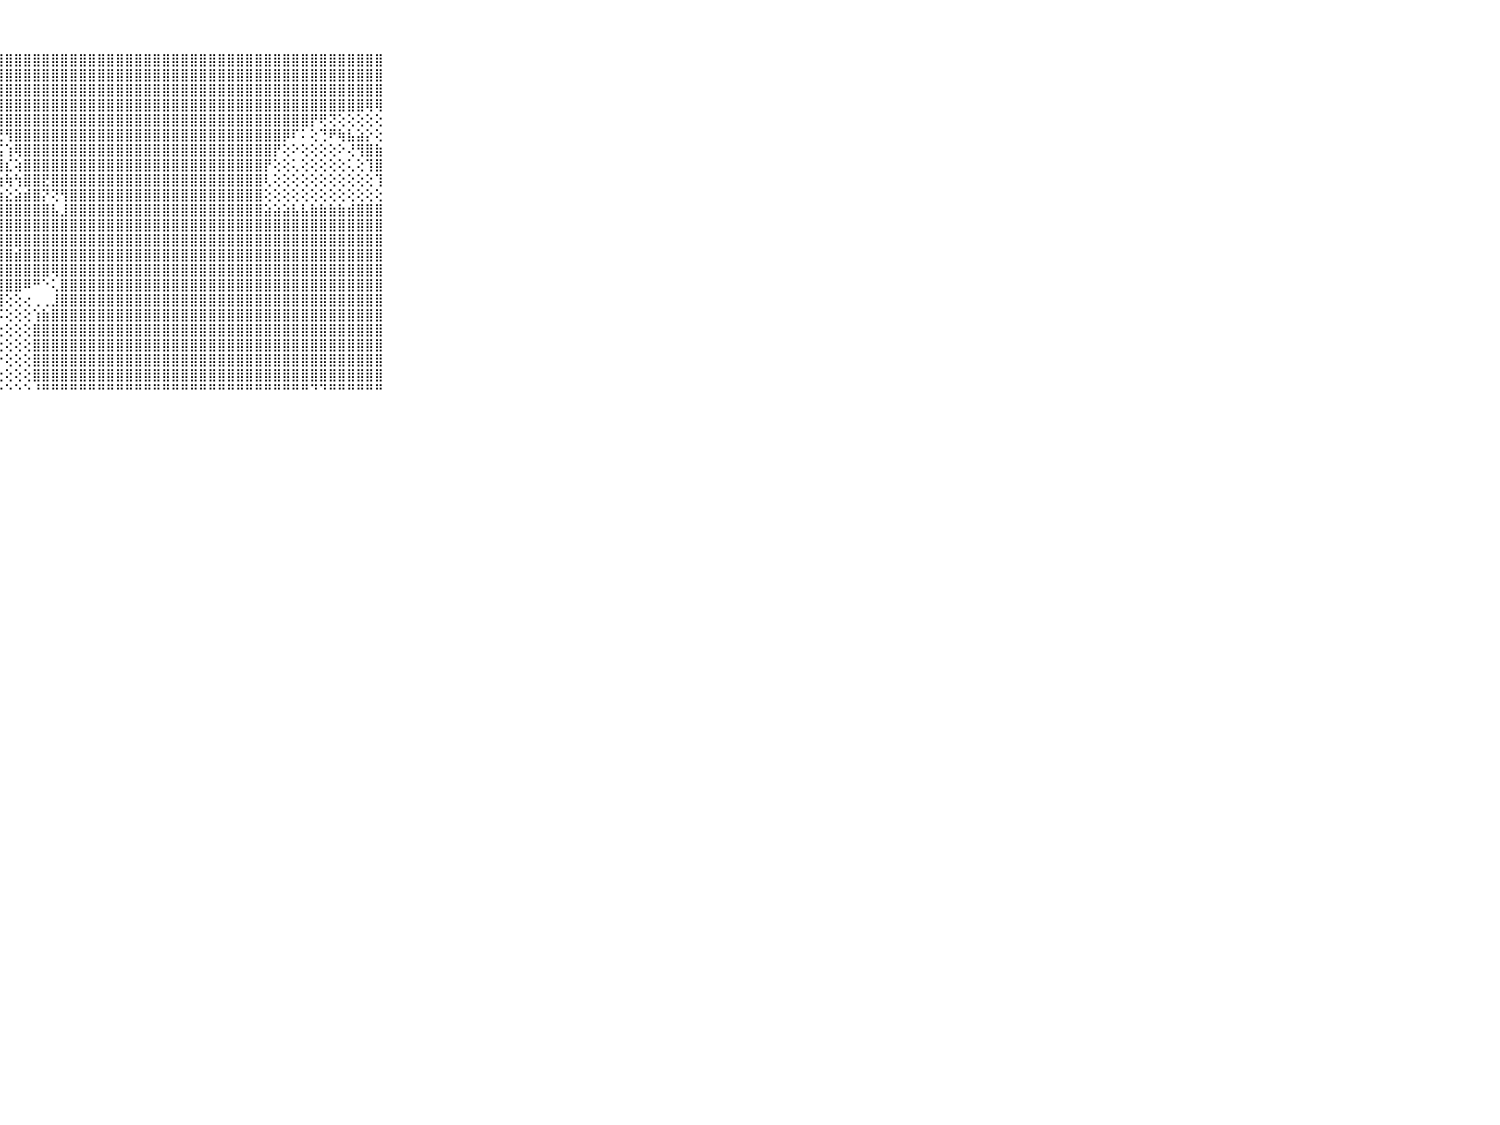

⠀⠀⠀⠀⠀⠀⠀⠀⠀⠀⠀⣿⣿⣿⣿⣿⣿⣿⣿⣿⣿⣿⣿⣿⣿⣿⣿⣿⣿⣿⣿⣿⣿⣿⣿⣿⣿⣿⣿⣿⣿⣿⣿⣿⣿⣿⣿⣿⣿⣿⣿⣿⣿⣿⣿⣿⣿⣿⣿⣿⣿⣿⣿⣿⣿⣿⣿⣿⣿⠀⠀⠀⠀⠀⠀⠀⠀⠀⠀⠀⠀
⠀⠀⠀⠀⠀⠀⠀⠀⠀⠀⠀⣿⣿⡿⢿⢿⢿⢿⣿⣿⣿⣿⣿⣿⣿⣿⣿⣿⣿⣿⣿⣿⣿⣿⣿⣿⣿⣿⣿⣿⣿⣿⣿⣿⣿⣿⣿⣿⣿⣿⣿⣿⣿⣿⣿⣿⣿⣿⣿⣿⣿⣿⣿⣿⣿⣿⣿⣿⣿⠀⠀⠀⠀⠀⠀⠀⠀⠀⠀⠀⠀
⠀⠀⠀⠀⠀⠀⠀⠀⠀⠀⠀⢕⢗⡪⢗⡣⣗⣗⡕⢹⢝⢻⢿⣿⣿⣿⣿⣿⣿⣿⣿⣿⣿⣿⣿⣿⣿⣿⣿⣿⣿⣿⣿⣿⣿⣿⣿⣿⣿⣿⣿⣿⣿⣿⣿⣿⣿⣿⣿⣿⣿⣿⣿⣿⣿⣿⣿⣿⣿⠀⠀⠀⠀⠀⠀⠀⠀⠀⠀⠀⠀
⠀⠀⠀⠀⠀⠀⠀⠀⠀⠀⠀⣀⣑⣘⣝⢝⢟⢿⣯⣼⣕⢕⢕⡼⢻⢿⣿⣿⣿⣿⣿⣿⣿⣿⣿⣿⣿⣿⣿⣿⣿⣿⣿⣿⣿⣿⣿⣿⣿⣿⣿⣿⣿⣿⣿⣿⣿⣿⣿⣿⣿⣿⣿⣿⣿⣿⣿⢿⢿⠀⠀⠀⠀⠀⠀⠀⠀⠀⠀⠀⠀
⠀⠀⠀⠀⠀⠀⠀⠀⠀⠀⠀⢝⢝⢟⢟⢕⢕⢕⢕⢝⢟⢿⣧⣜⣗⡜⢿⢿⣿⣿⣿⣿⣿⣿⣿⣿⣿⣿⣿⣿⣿⣿⣿⣿⣿⣿⣿⣿⣿⣿⣿⣿⣿⣿⣿⣿⣿⣿⣿⣿⣿⡟⢟⢝⢕⢕⢕⢕⢕⠀⠀⠀⠀⠀⠀⠀⠀⠀⠀⠀⠀
⠀⠀⠀⠀⠀⠀⠀⠀⠀⠀⠀⢕⢕⢕⢕⢕⢕⢕⢕⢕⢕⡜⢝⢿⣿⣾⡫⢜⢻⣿⣿⣿⣿⣿⣿⣿⣿⣿⣿⣿⣿⣿⣿⣿⣿⣿⣿⣿⣿⣿⣿⣿⣿⣿⣿⣿⣿⣿⡿⠏⠅⢕⢙⠟⢷⣧⣵⡕⢕⠀⠀⠀⠀⠀⠀⠀⠀⠀⠀⠀⠀
⠀⠀⠀⠀⠀⠀⠀⠀⠀⠀⠀⢕⢕⢕⢕⢜⢕⢕⢕⢕⢕⢕⢕⢜⢻⣿⣷⣮⢱⢿⣿⣿⣿⣿⣿⣿⣿⣿⣿⣿⣿⣿⣿⣿⣿⣿⣿⣿⣿⣿⣿⣿⣿⣿⣿⣿⣿⡟⢕⠕⢕⢕⢕⢕⠕⢜⢻⣿⣷⠀⠀⠀⠀⠀⠀⠀⠀⠀⠀⠀⠀
⠀⠀⠀⠀⠀⠀⠀⠀⠀⠀⠀⣧⣵⣕⣵⣱⡕⢕⢕⣕⢕⡕⡕⢕⢕⢽⣿⣿⣎⢵⣿⣿⣿⣿⣿⣿⣿⣿⣿⣿⣿⣿⣿⣿⣿⣿⣿⣿⣿⣿⣿⣿⣿⣿⣿⣿⡟⢕⢕⢅⢕⢕⢕⢕⢕⢅⢕⢹⣿⠀⠀⠀⠀⠀⠀⠀⠀⠀⠀⠀⠀
⠀⠀⠀⠀⠀⠀⠀⠀⠀⠀⠀⣿⣿⣿⣿⣿⣿⣿⣿⣿⣿⣿⣿⣷⣷⣾⣇⣷⢷⢳⣿⣿⣟⣿⣿⣿⣿⣿⣿⣿⣿⣿⣿⣿⣿⣿⣿⣿⣿⣿⣿⣿⣿⣿⣿⣿⢇⢕⢕⢕⢕⢕⢕⢕⢕⢕⢕⢕⢹⠀⠀⠀⠀⠀⠀⠀⠀⠀⠀⠀⠀
⠀⠀⠀⠀⠀⠀⠀⠀⠀⠀⠀⣿⣿⣿⣿⣿⣿⣿⣿⣿⣿⣿⣿⣿⣷⣝⣅⣵⣕⣵⣾⣿⡝⢝⢻⣿⣿⣿⣿⣿⣿⣿⣿⣿⣿⣿⣿⣿⣿⣿⣿⣿⣿⣿⣿⣿⢕⢕⢕⢕⢕⢕⢕⢕⢕⢕⢕⢕⢕⠀⠀⠀⠀⠀⠀⠀⠀⠀⠀⠀⠀
⠀⠀⠀⠀⠀⠀⠀⠀⠀⠀⠀⣿⣿⣿⣿⣿⣿⣿⣿⣿⣿⣿⣿⣿⣿⣿⣿⣿⣿⣿⣿⣿⣿⣧⣸⣿⣿⣿⣿⣿⣿⣿⣿⣿⣿⣿⣿⣿⣿⣿⣿⣿⣿⣿⣿⣿⣵⣵⣵⣧⣧⣷⣷⣷⣷⣾⣿⣿⣿⠀⠀⠀⠀⠀⠀⠀⠀⠀⠀⠀⠀
⠀⠀⠀⠀⠀⠀⠀⠀⠀⠀⠀⣿⣿⣿⣿⣿⣿⣿⣿⣿⣿⣿⣿⣿⣿⣿⣿⣿⣿⣿⣿⣿⣿⣿⣿⣿⣿⣿⣿⣿⣿⣿⣿⣿⣿⣿⣿⣿⣿⣿⣿⣿⣿⣿⣿⣿⣿⣿⣿⣿⣿⣿⣿⣿⣿⣿⣿⣿⣿⠀⠀⠀⠀⠀⠀⠀⠀⠀⠀⠀⠀
⠀⠀⠀⠀⠀⠀⠀⠀⠀⠀⠀⣿⣿⣿⣿⣿⣿⣿⣿⣿⣿⣿⣿⣿⣿⣿⣿⣿⣿⣿⣿⣿⣿⣿⣿⣿⣿⣿⣿⣿⣿⣿⣿⣿⣿⣿⣿⣿⣿⣿⣿⣿⣿⣿⣿⣿⣿⣿⣿⣿⣿⣿⣿⣿⣿⣿⣿⣿⣿⠀⠀⠀⠀⠀⠀⠀⠀⠀⠀⠀⠀
⠀⠀⠀⠀⠀⠀⠀⠀⠀⠀⠀⣿⣿⣿⣿⣿⣿⣿⣿⣿⣿⣿⣿⣿⣿⣿⣿⣿⣿⣾⣿⣿⣿⣿⣿⣿⣿⣿⣿⣿⣿⣿⣿⣿⣿⣿⣿⣿⣿⣿⣿⣿⣿⣿⣿⣿⣿⣿⣿⣿⣿⣿⣿⣿⣿⣿⣿⣿⣿⠀⠀⠀⠀⠀⠀⠀⠀⠀⠀⠀⠀
⠀⠀⠀⠀⠀⠀⠀⠀⠀⠀⠀⣿⣿⣿⣿⣿⣿⣿⣿⣿⣿⣿⣿⣿⣿⣿⣿⣿⣿⣿⣿⣿⣿⢿⣿⣿⣿⣿⣿⣿⣿⣿⣿⣿⣿⣿⣿⣿⣿⣿⣿⣿⣿⣿⣿⣿⣿⣿⣿⣿⣿⣿⣿⣿⣿⣿⣿⣿⣿⠀⠀⠀⠀⠀⠀⠀⠀⠀⠀⠀⠀
⠀⠀⠀⠀⠀⠀⠀⠀⠀⠀⠀⣿⣿⣿⣿⣿⣿⣿⣿⣿⣿⣿⣿⣿⣿⣿⣿⢻⣿⣿⠿⠛⠑⢅⣿⣿⣿⣿⣿⣿⣿⣿⣿⣿⣿⣿⣿⣿⣿⣿⣿⣿⣿⣿⣿⣿⣿⣿⣿⣿⣿⣿⣿⣿⣿⣿⣿⣿⣿⠀⠀⠀⠀⠀⠀⠀⠀⠀⠀⠀⠀
⠀⠀⠀⠀⠀⠀⠀⠀⠀⠀⠀⣿⣿⣿⣿⣿⣿⣿⣿⣿⣿⣿⣿⣿⣿⣿⡟⣼⢕⢕⢔⢀⢀⣸⣿⣿⣿⣿⣿⣿⣿⣿⣿⣿⣿⣿⣿⣿⣿⣿⣿⣿⣿⣿⣿⣿⣿⣿⣿⣿⣿⣿⣿⣿⣿⣿⣿⣿⣿⠀⠀⠀⠀⠀⠀⠀⠀⠀⠀⠀⠀
⠀⠀⠀⠀⠀⠀⠀⠀⠀⠀⠀⣿⣿⣿⣿⣿⣿⣿⣿⣿⣿⣿⣿⣿⣿⣿⡇⡫⢕⢕⢕⢱⣷⣿⣿⣿⣿⣿⣿⣿⣿⣿⣿⣿⣿⣿⣿⣿⣿⣿⣿⣿⣿⣿⣿⣿⣿⣿⣿⣿⣿⣿⣿⣿⣿⣿⣿⣿⣿⠀⠀⠀⠀⠀⠀⠀⠀⠀⠀⠀⠀
⠀⠀⠀⠀⠀⠀⠀⠀⠀⠀⠀⣿⣿⣿⣿⣿⣿⣿⣿⣿⣿⣿⣿⣿⣿⣿⢕⢕⢕⢕⢕⣿⣿⣿⣿⣿⣿⣿⣿⣿⣿⣿⣿⣿⣿⣿⣿⣿⣿⣿⣿⣿⣿⣿⣿⣿⣿⣿⣿⣿⣿⣿⣿⣿⣿⣿⣿⣿⣿⠀⠀⠀⠀⠀⠀⠀⠀⠀⠀⠀⠀
⠀⠀⠀⠀⠀⠀⠀⠀⠀⠀⠀⣿⣿⣿⣿⣿⣿⣿⣿⣿⣿⣿⣿⣿⣿⣿⢇⢕⢕⢕⢕⣿⣿⣿⣿⣿⣿⣿⣿⣿⣿⣿⣿⣿⣿⣿⣿⣿⣿⣿⣿⣿⣿⣿⣿⣿⣿⣿⣿⣿⣿⣿⣿⣿⣿⣿⣿⣿⣿⠀⠀⠀⠀⠀⠀⠀⠀⠀⠀⠀⠀
⠀⠀⠀⠀⠀⠀⠀⠀⠀⠀⠀⣿⣿⣿⣿⣿⣿⣿⣿⣿⣿⣿⣿⣿⣿⣿⢕⠕⢕⢕⢕⣿⣿⣿⣿⣿⣿⣿⣿⣿⣿⣿⣿⣿⣿⣿⣿⣿⣿⣿⣿⣿⣿⣿⣿⣿⣿⣿⣿⣿⣿⣿⣿⣿⣿⣿⣿⣿⣿⠀⠀⠀⠀⠀⠀⠀⠀⠀⠀⠀⠀
⠀⠀⠀⠀⠀⠀⠀⠀⠀⠀⠀⣿⣿⣿⣿⣿⣿⣿⣿⣿⣿⣿⣿⣿⣿⣿⢕⢕⢕⢕⢕⣿⣿⣿⣿⣿⣿⣿⣿⣿⣿⣿⣿⣿⣿⣿⣿⣿⣿⣿⣿⣿⣿⣿⣿⣿⣿⣿⣿⣿⣿⣿⣿⣿⣿⣿⣿⣿⣿⠀⠀⠀⠀⠀⠀⠀⠀⠀⠀⠀⠀
⠀⠀⠀⠀⠀⠀⠀⠀⠀⠀⠀⠛⠛⠛⠛⠛⠛⠛⠛⠛⠛⠛⠛⠛⠛⠛⠑⠑⠑⠑⠑⠘⠛⠛⠛⠛⠛⠛⠛⠛⠛⠛⠛⠛⠛⠛⠛⠛⠛⠛⠛⠛⠛⠛⠛⠛⠛⠛⠛⠛⠛⠙⠙⠛⠛⠛⠛⠛⠛⠀⠀⠀⠀⠀⠀⠀⠀⠀⠀⠀⠀